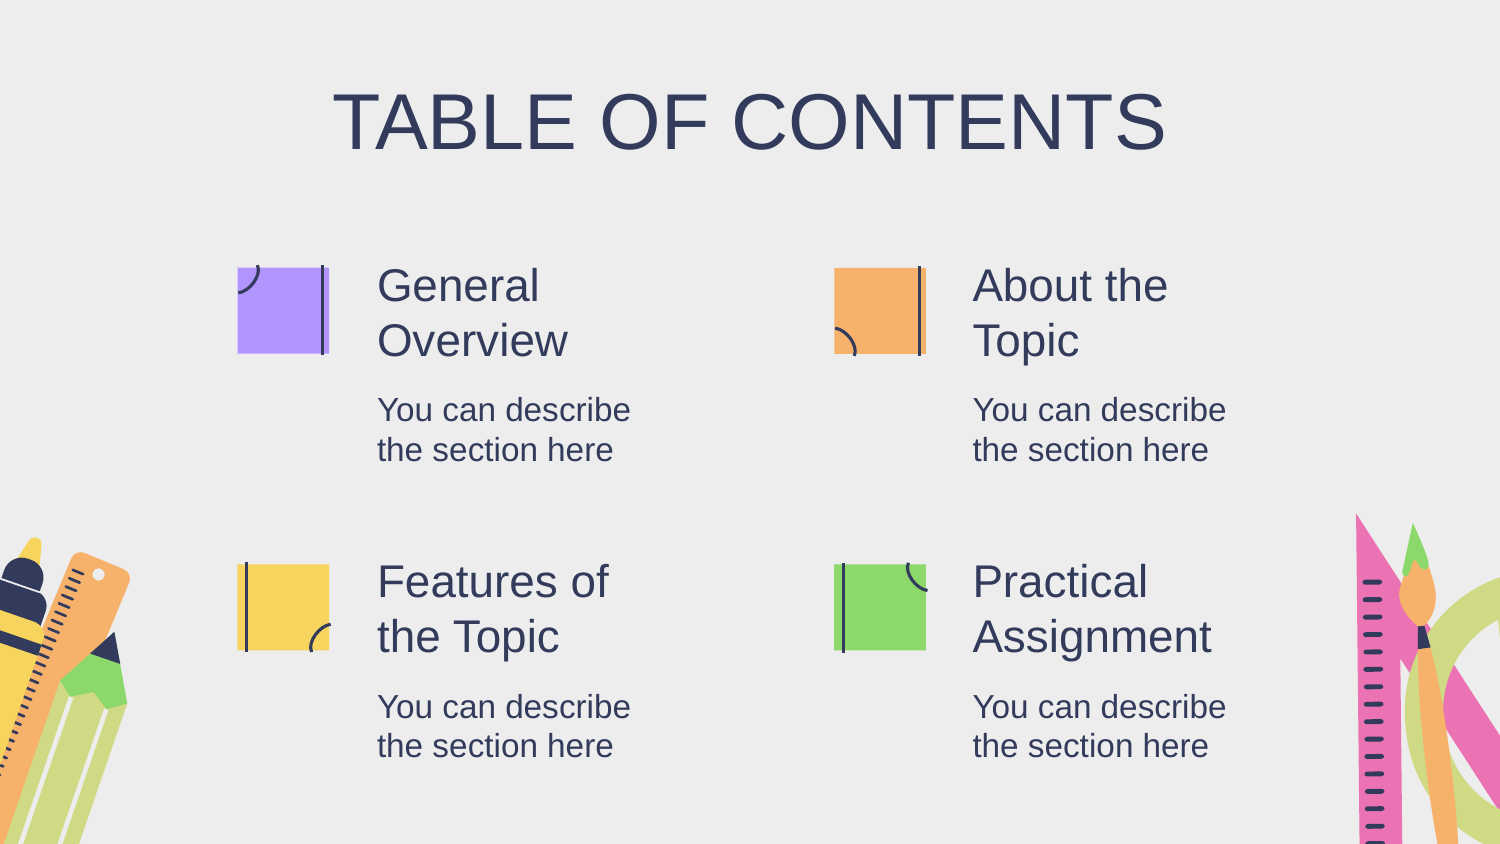

# TABLE OF CONTENTS
General Overview
About the Topic

You can describe the section here
You can describe the section here
Features of the Topic
Practical Assignment

You can describe the section here
You can describe the section here